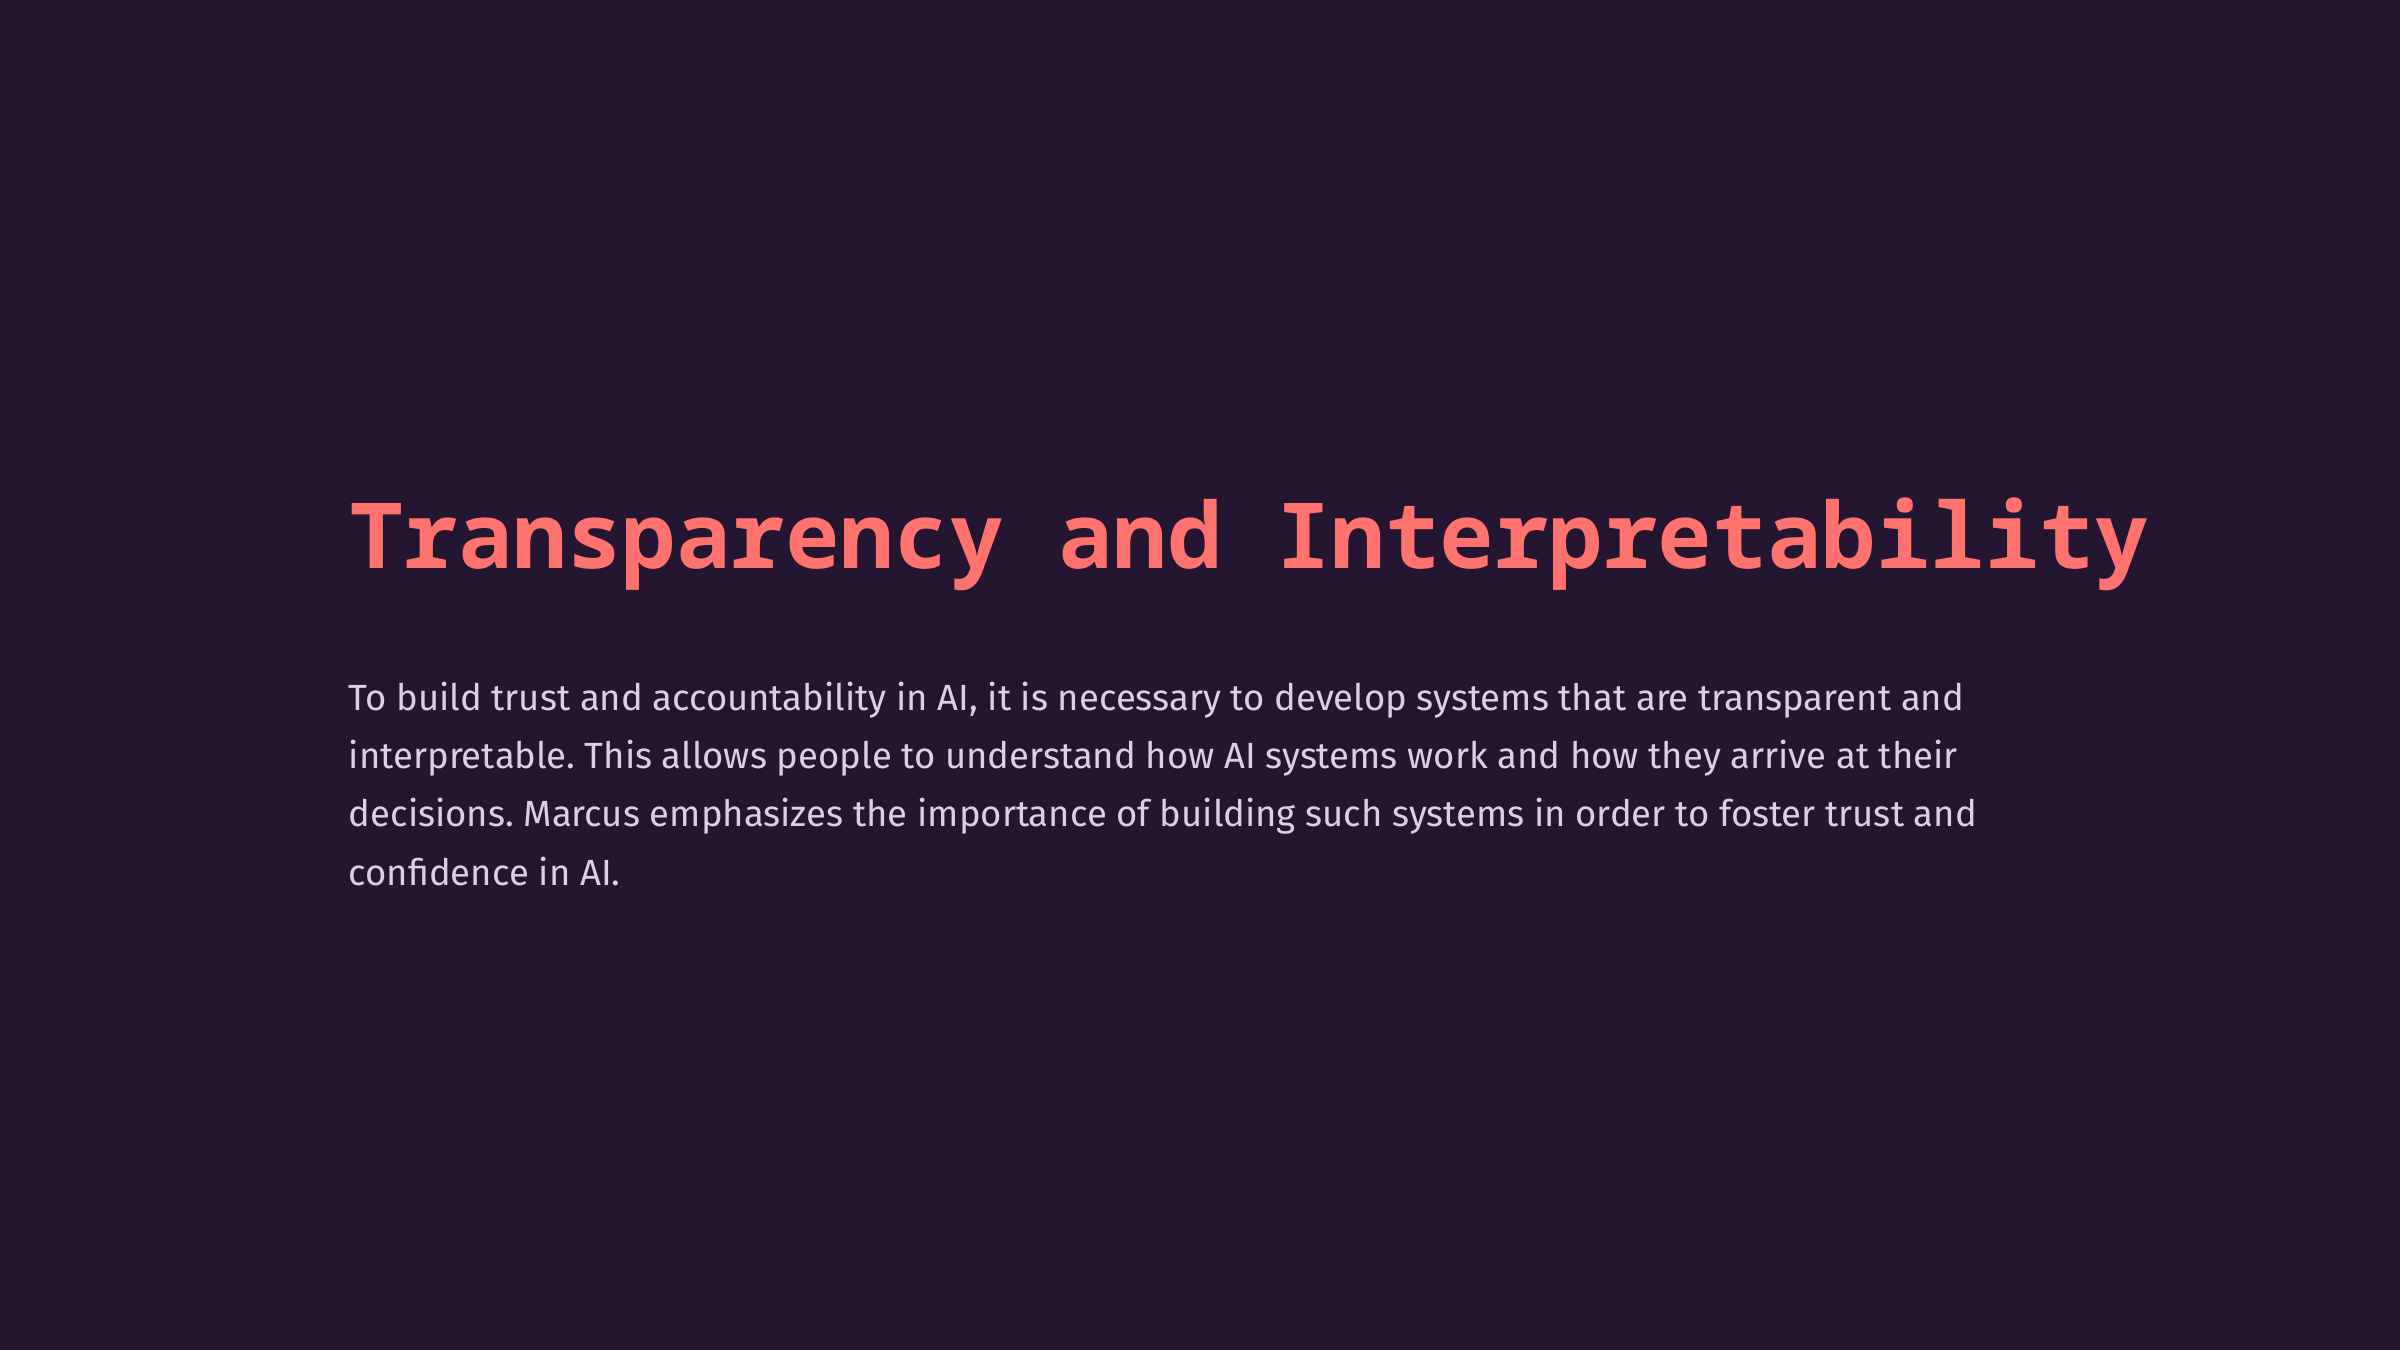

Transparency and Interpretability
To build trust and accountability in AI, it is necessary to develop systems that are transparent and interpretable. This allows people to understand how AI systems work and how they arrive at their decisions. Marcus emphasizes the importance of building such systems in order to foster trust and confidence in AI.